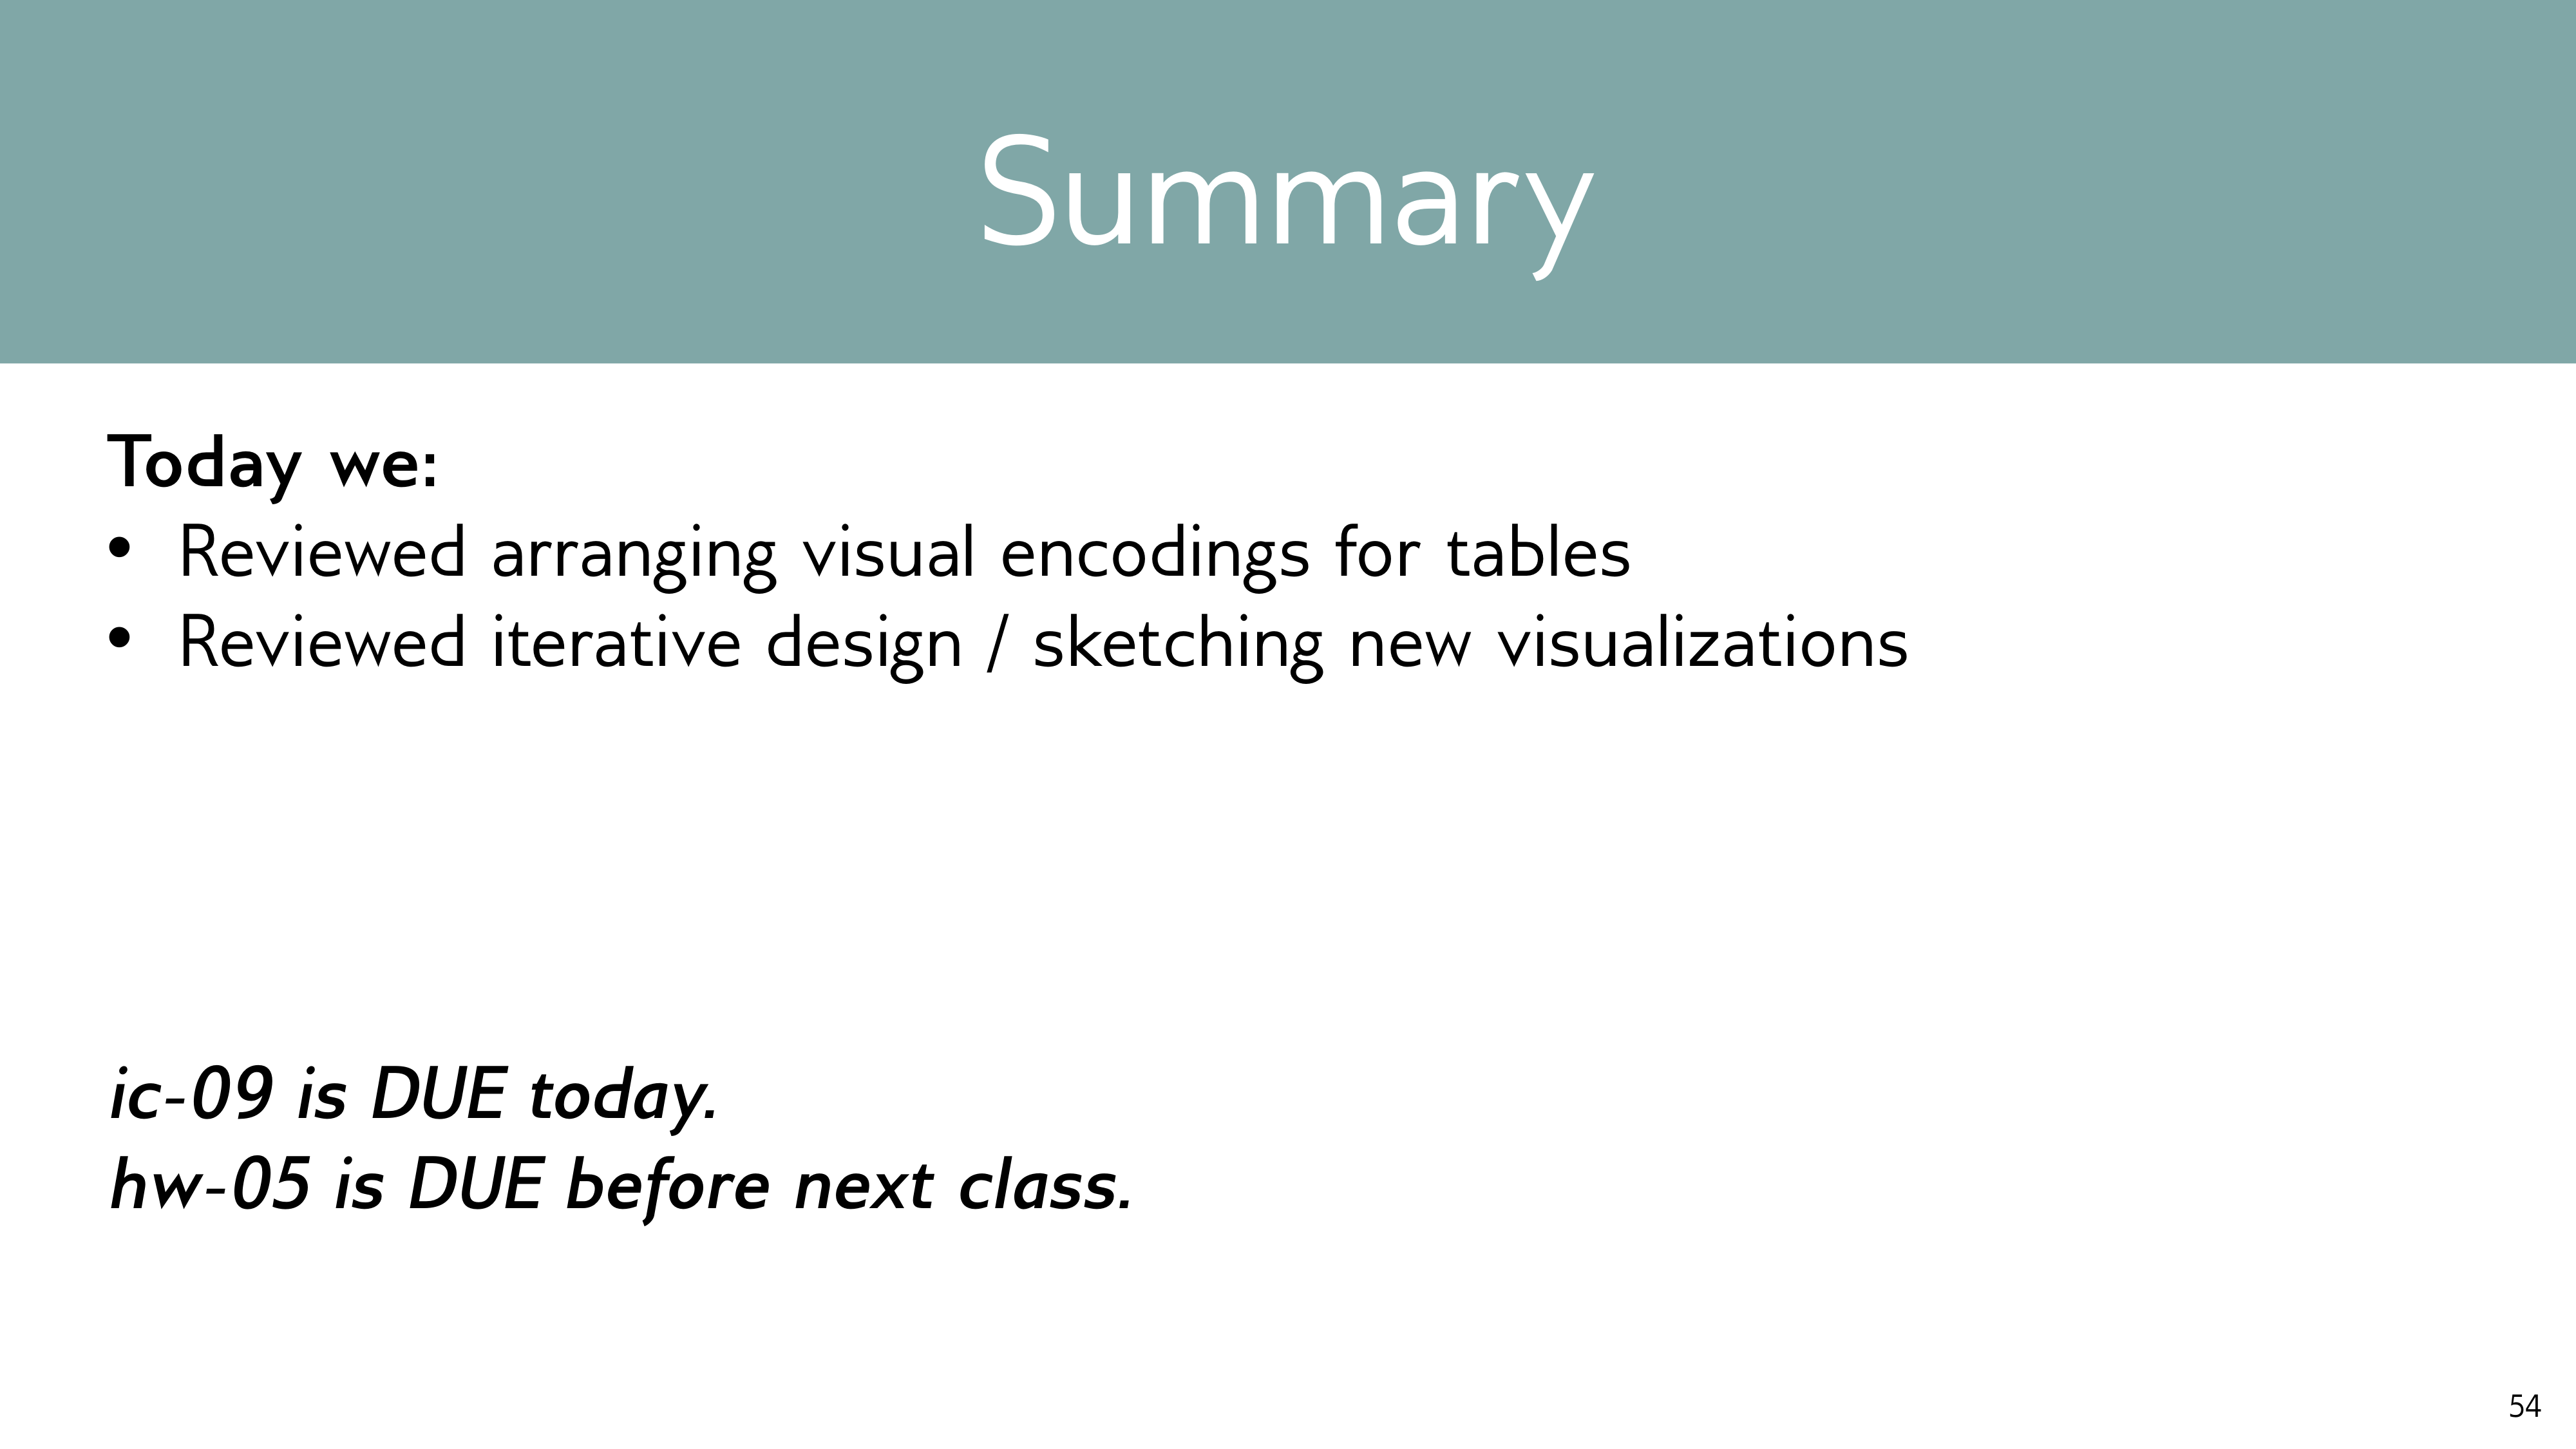

Summary
Today we:
Reviewed arranging visual encodings for tables
Reviewed iterative design / sketching new visualizations
ic-09 is DUE today.
hw-05 is DUE before next class.
54